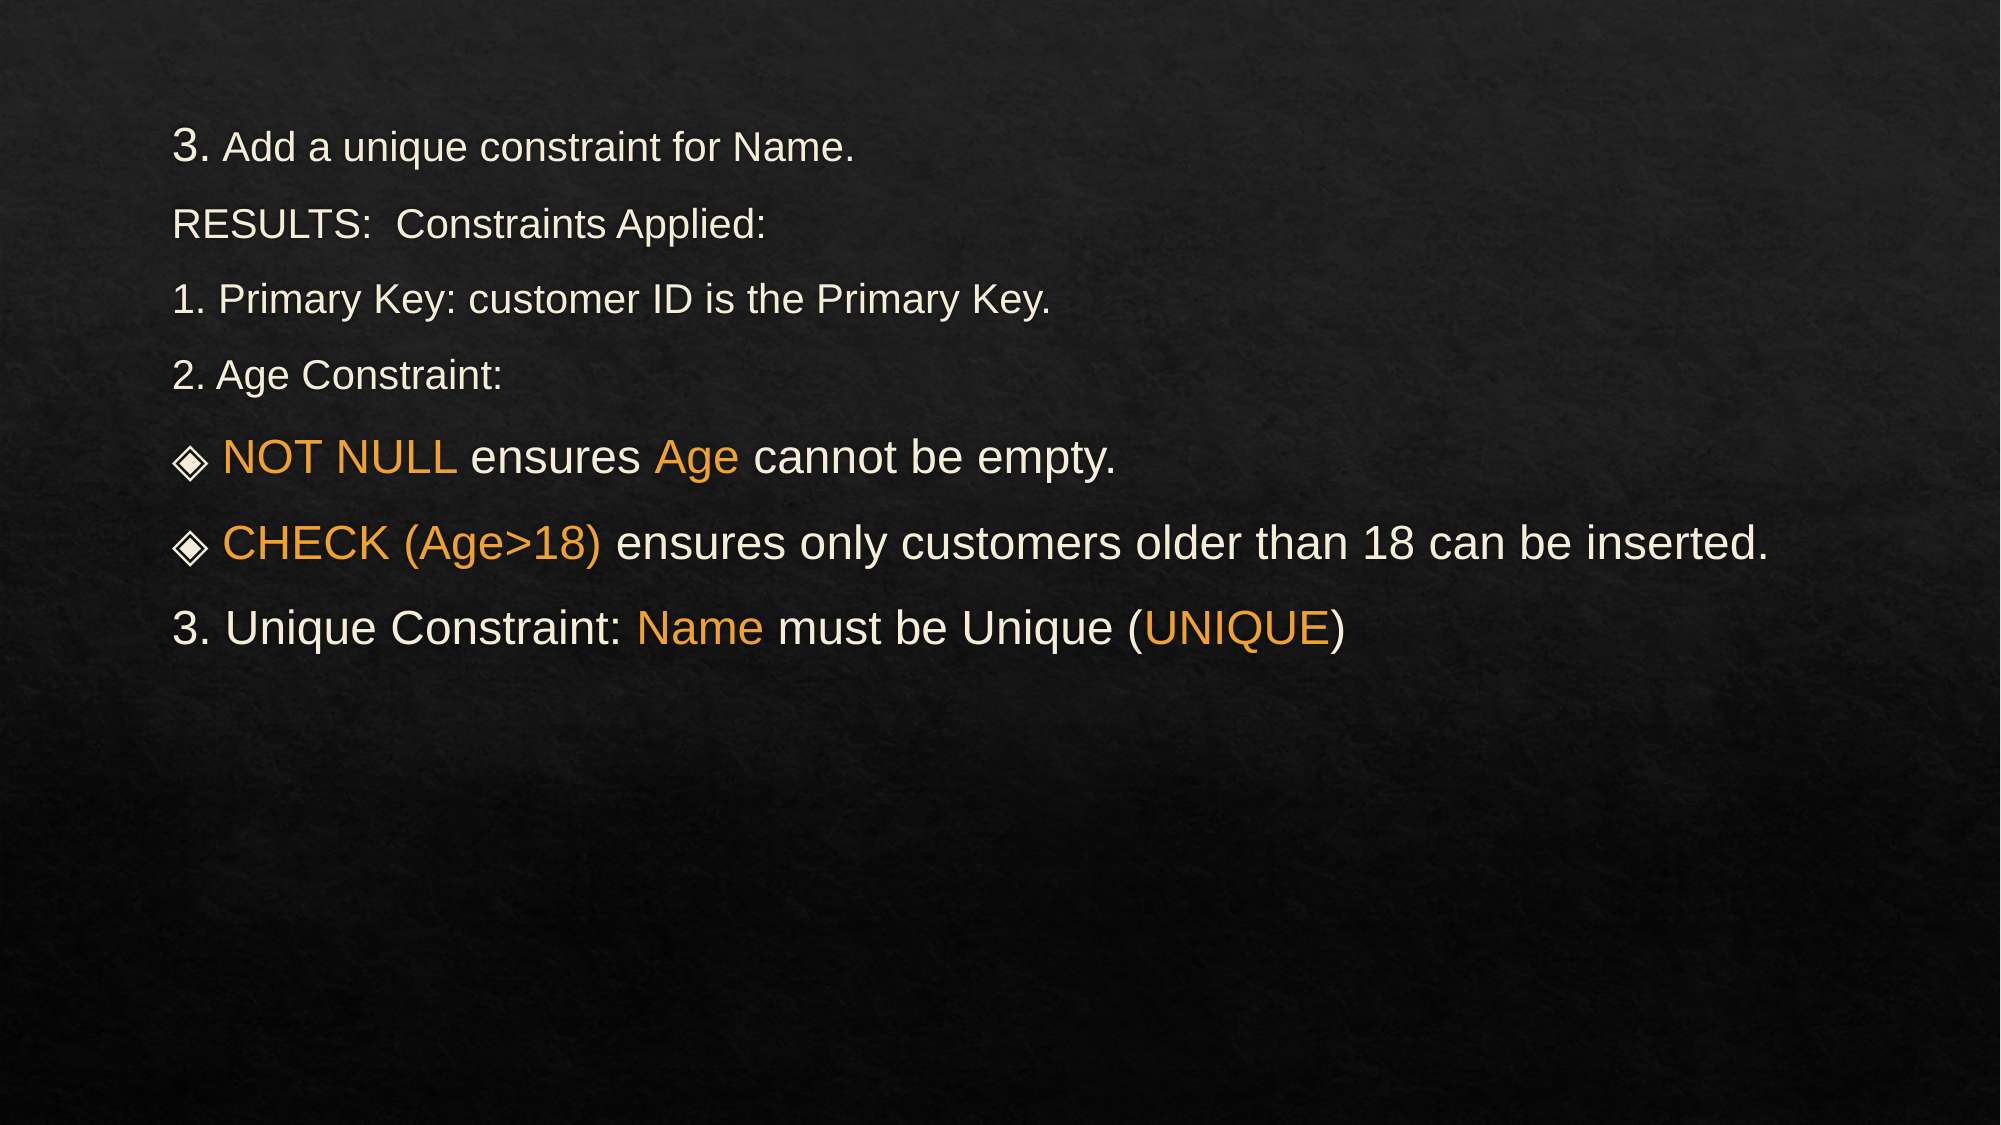

3. Add a unique constraint for Name.
RESULTS:  Constraints Applied:
1. Primary Key: customer ID is the Primary Key.
2. Age Constraint:
NOT NULL ensures Age cannot be empty.
CHECK (Age>18) ensures only customers older than 18 can be inserted.
3. Unique Constraint: Name must be Unique (UNIQUE)